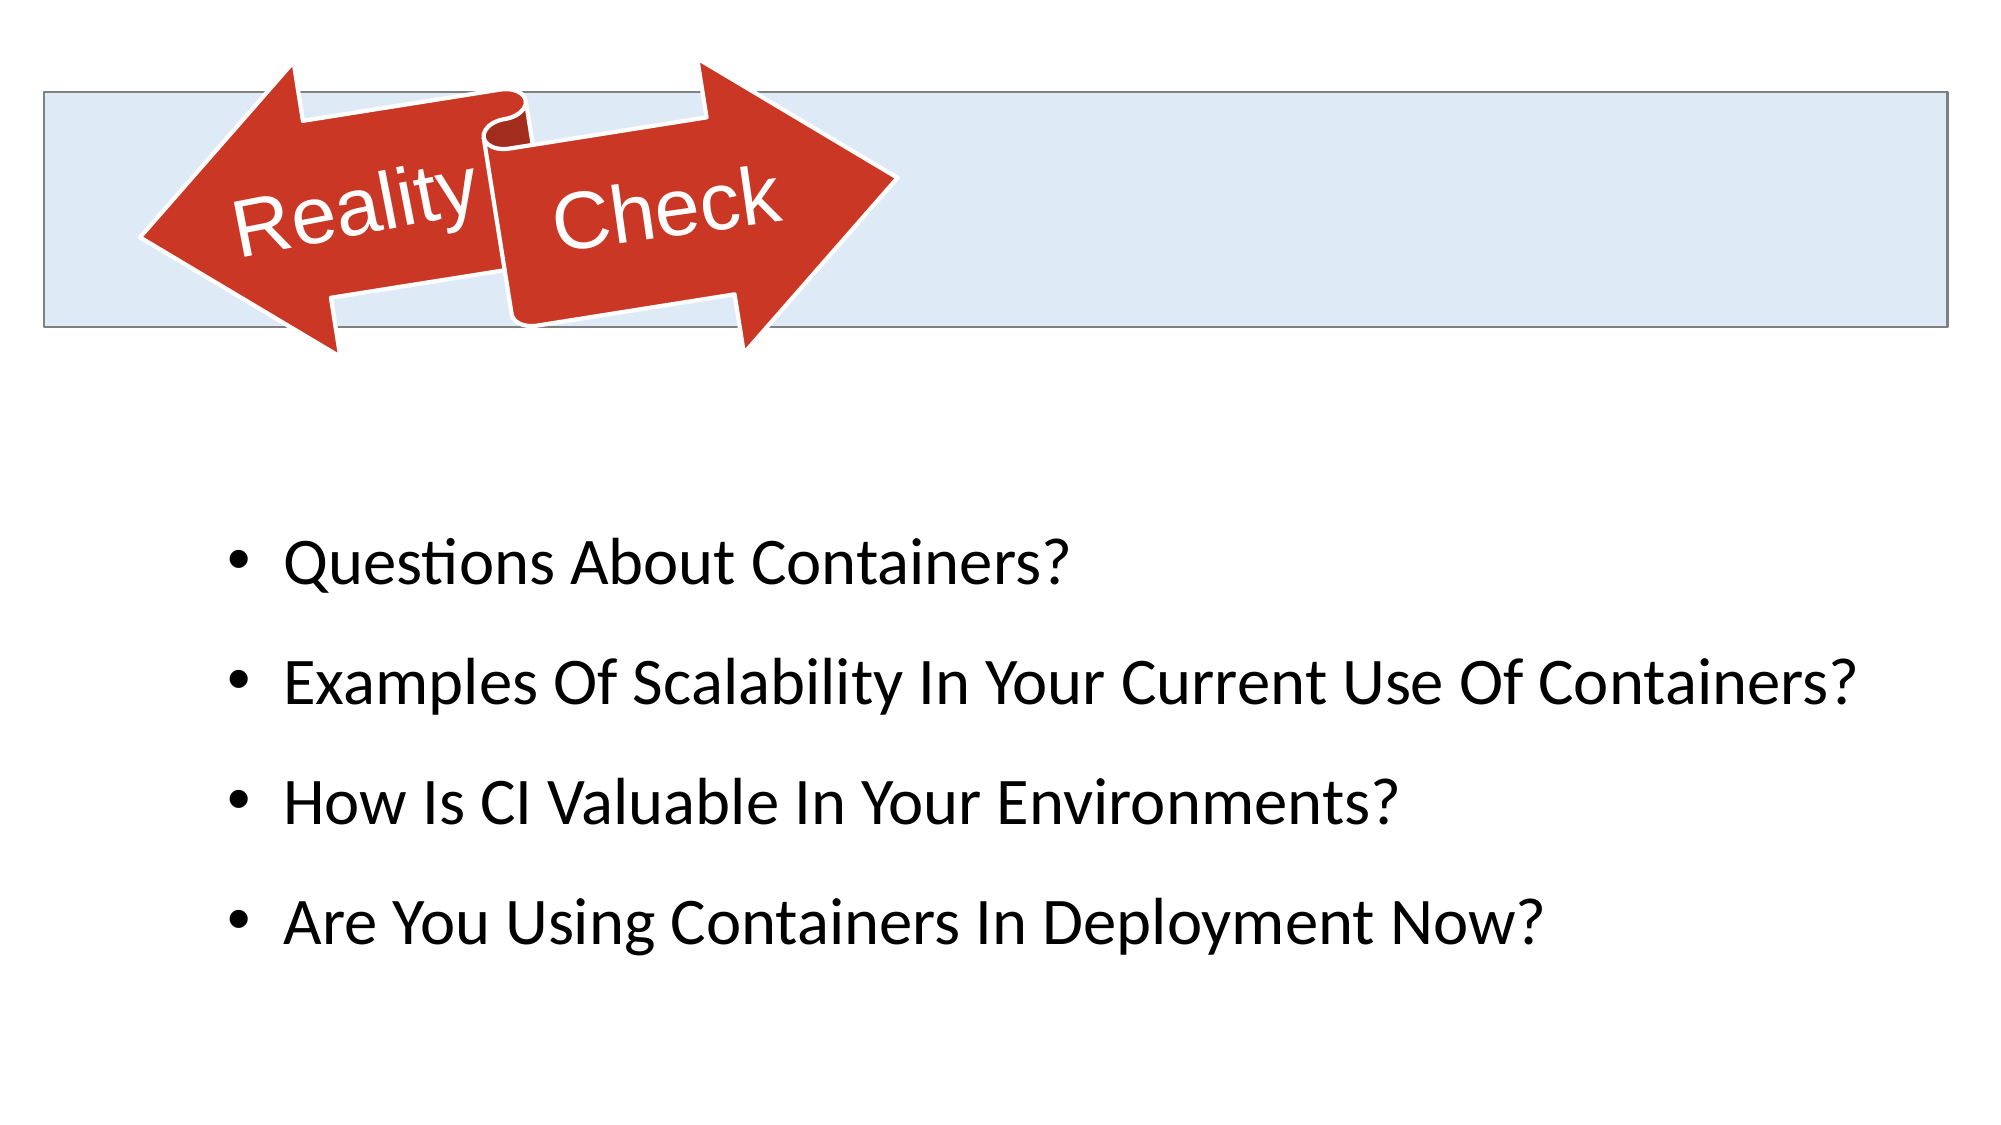

Reality
Check

Questions About Containers?
Examples Of Scalability In Your Current Use Of Containers?
How Is CI Valuable In Your Environments?
Are You Using Containers In Deployment Now?